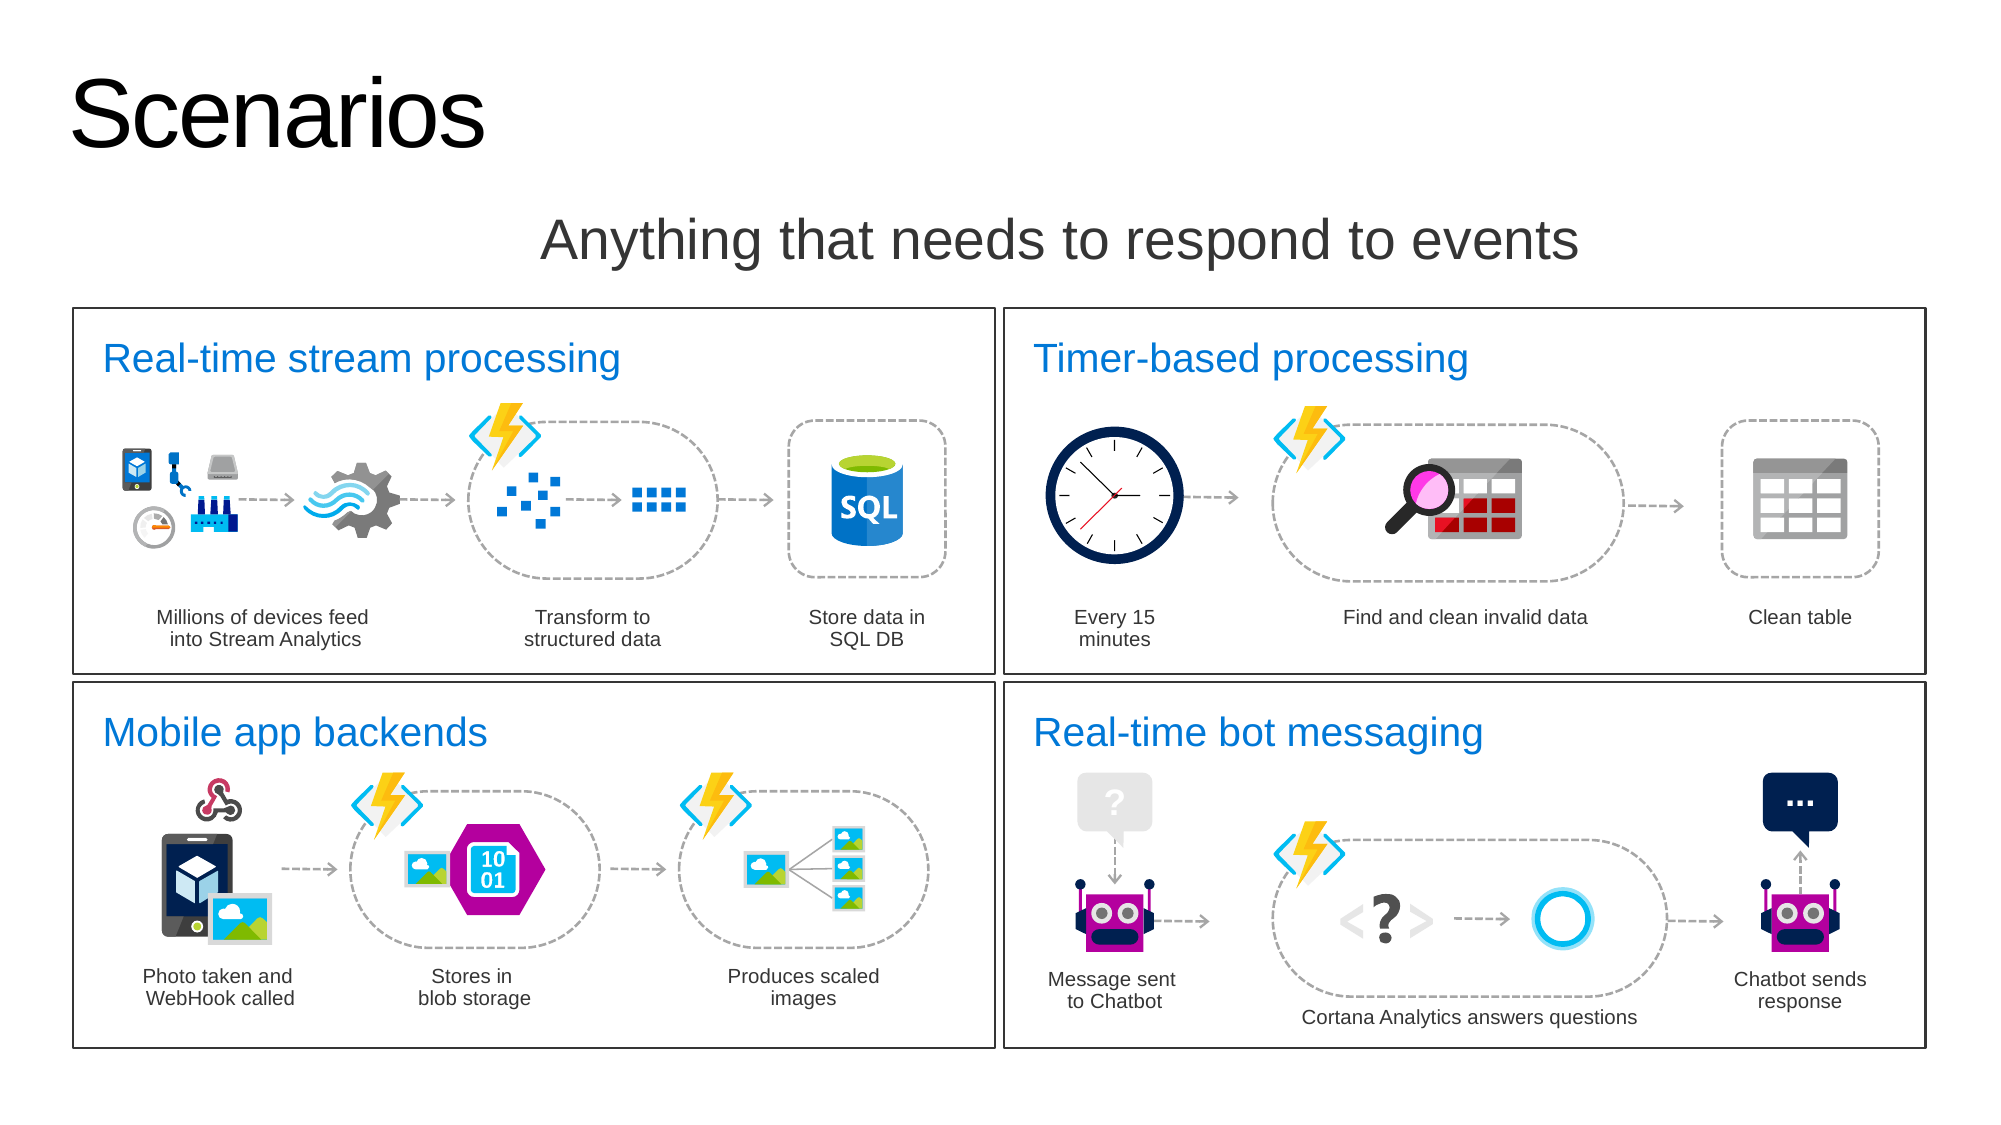

# Scenarios
Anything that needs to respond to events
Real-time stream processing

Millions of devices feed
into Stream Analytics
Transform to
structured data
Store data in
SQL DB
Timer-based processing

Every 15
minutes
Find and clean invalid data
Clean table
Mobile app backends

Photo taken and
WebHook called
Stores in
blob storage
Produces scaled
images
Real-time bot messaging
...

?

Message sent
to Chatbot
Chatbot sends
response
Cortana Analytics answers questions